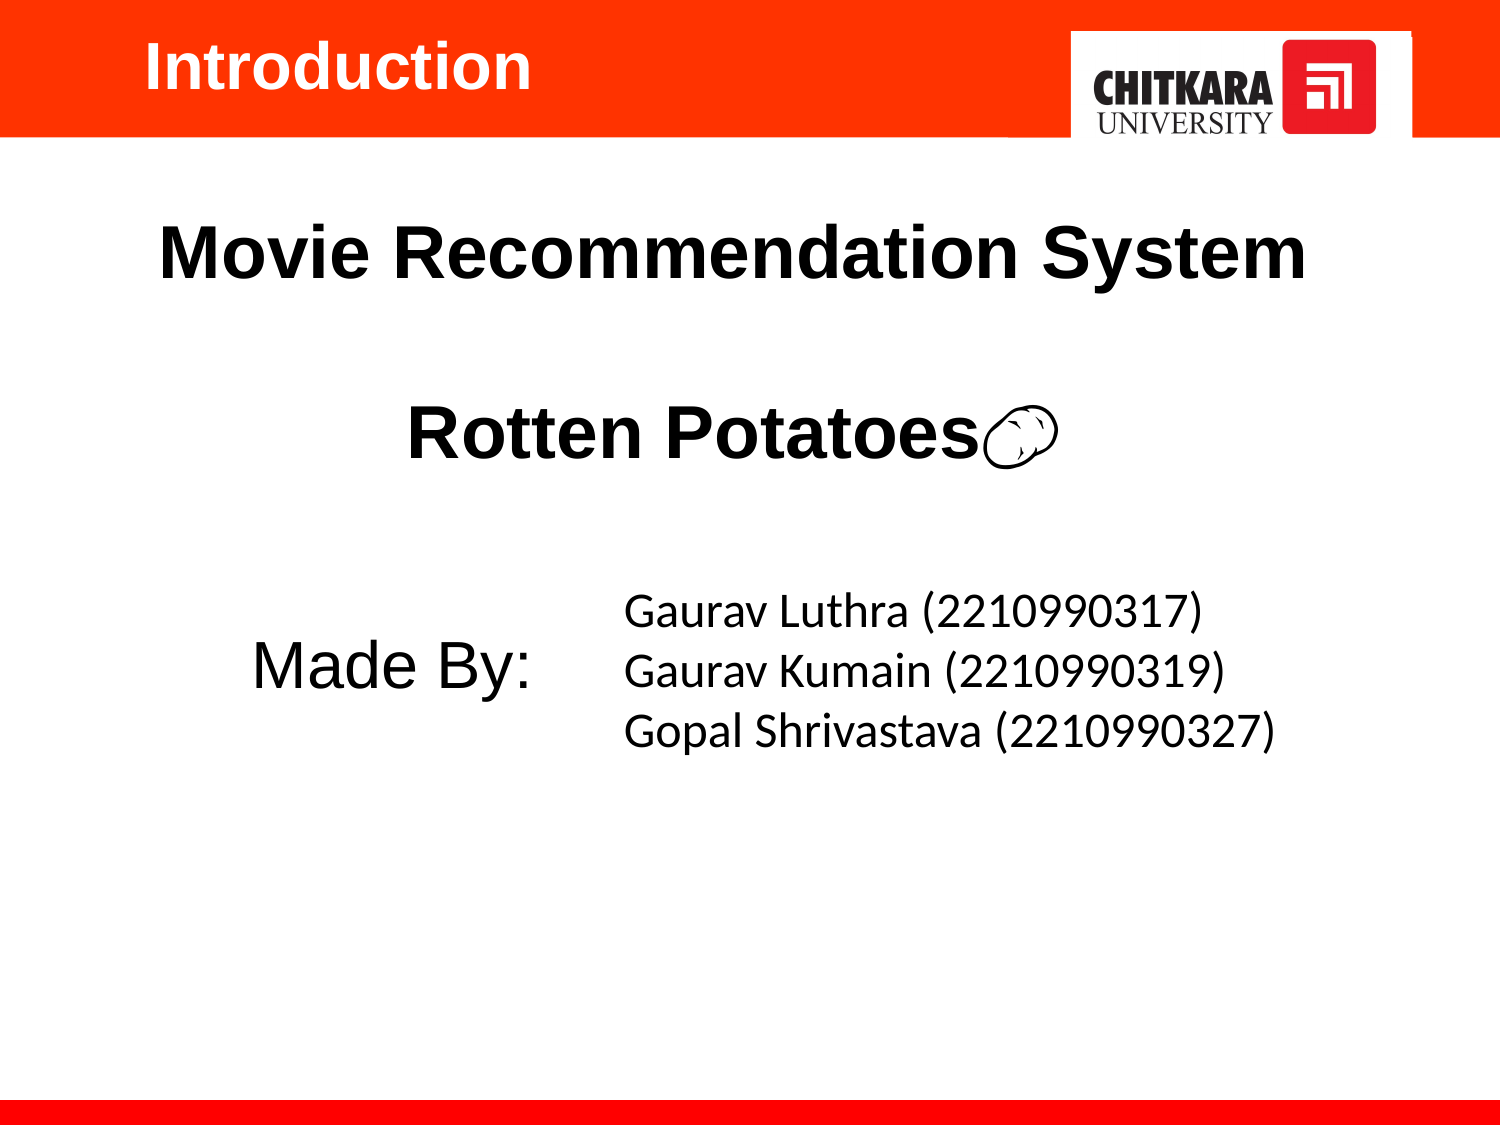

Introduction
Movie Recommendation System

Rotten Potatoes🥔

Gaurav Luthra (2210990317)
Gaurav Kumain (2210990319)
Gopal Shrivastava (2210990327)

Made By: